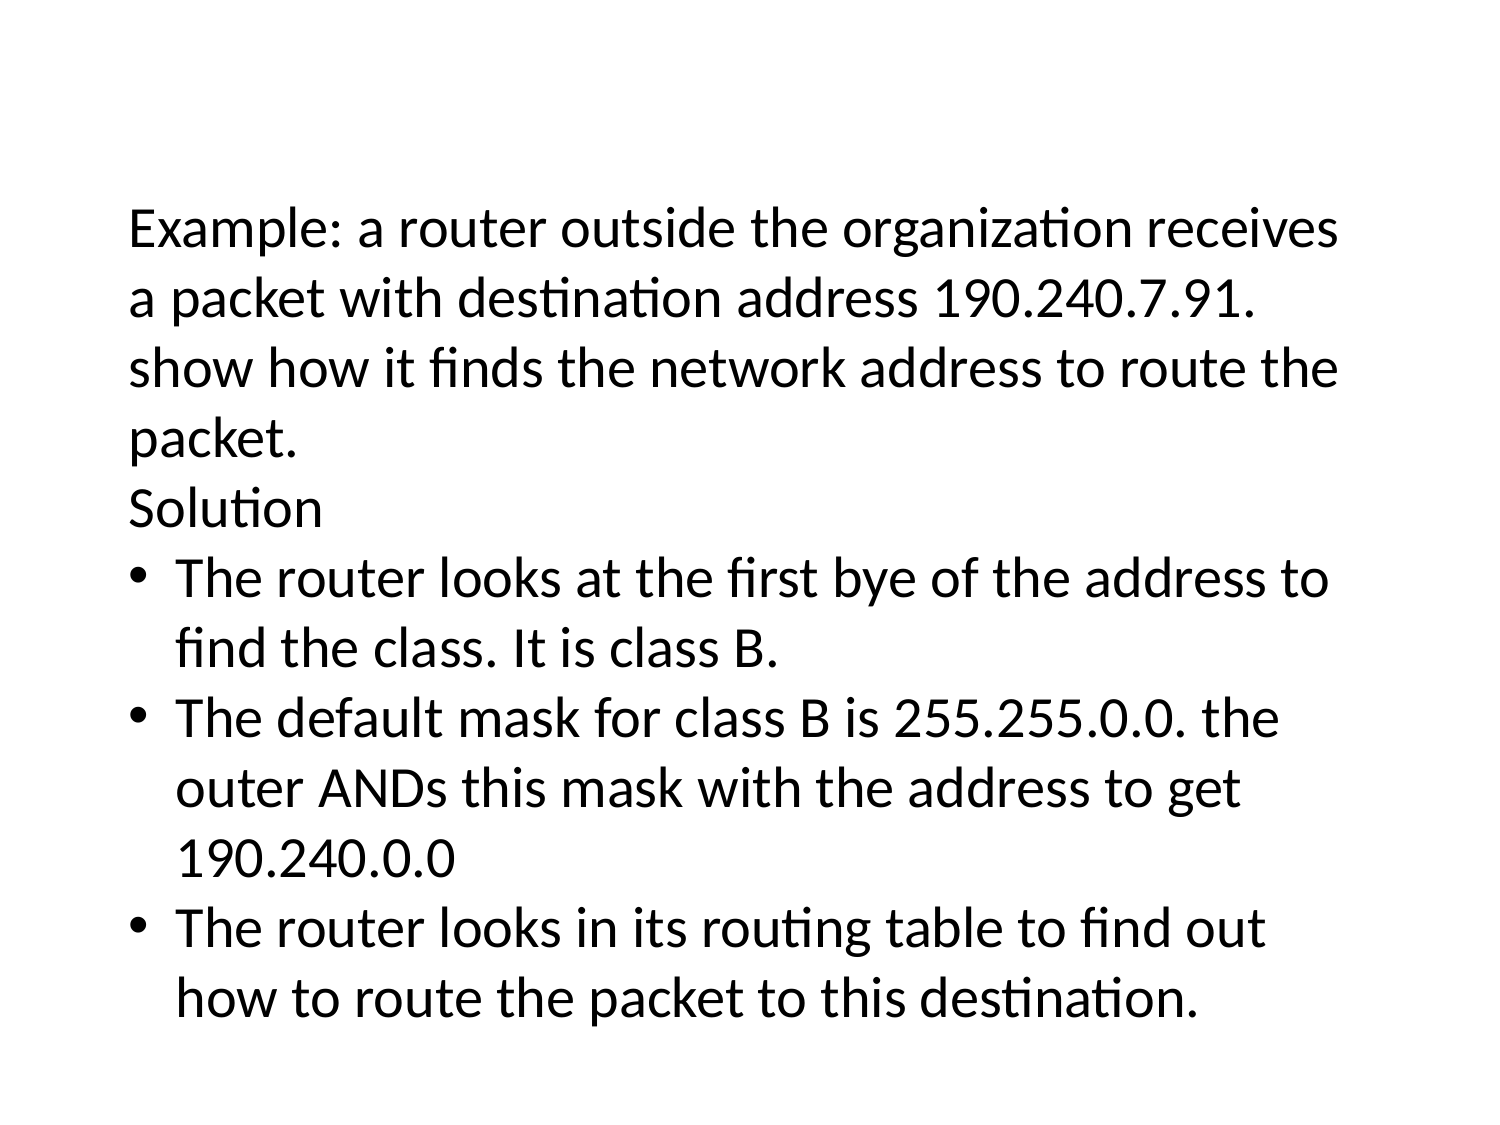

Example: a router outside the organization receives a packet with destination address 190.240.7.91. show how it finds the network address to route the packet.
Solution
The router looks at the first bye of the address to find the class. It is class B.
The default mask for class B is 255.255.0.0. the outer ANDs this mask with the address to get 190.240.0.0
The router looks in its routing table to find out how to route the packet to this destination.